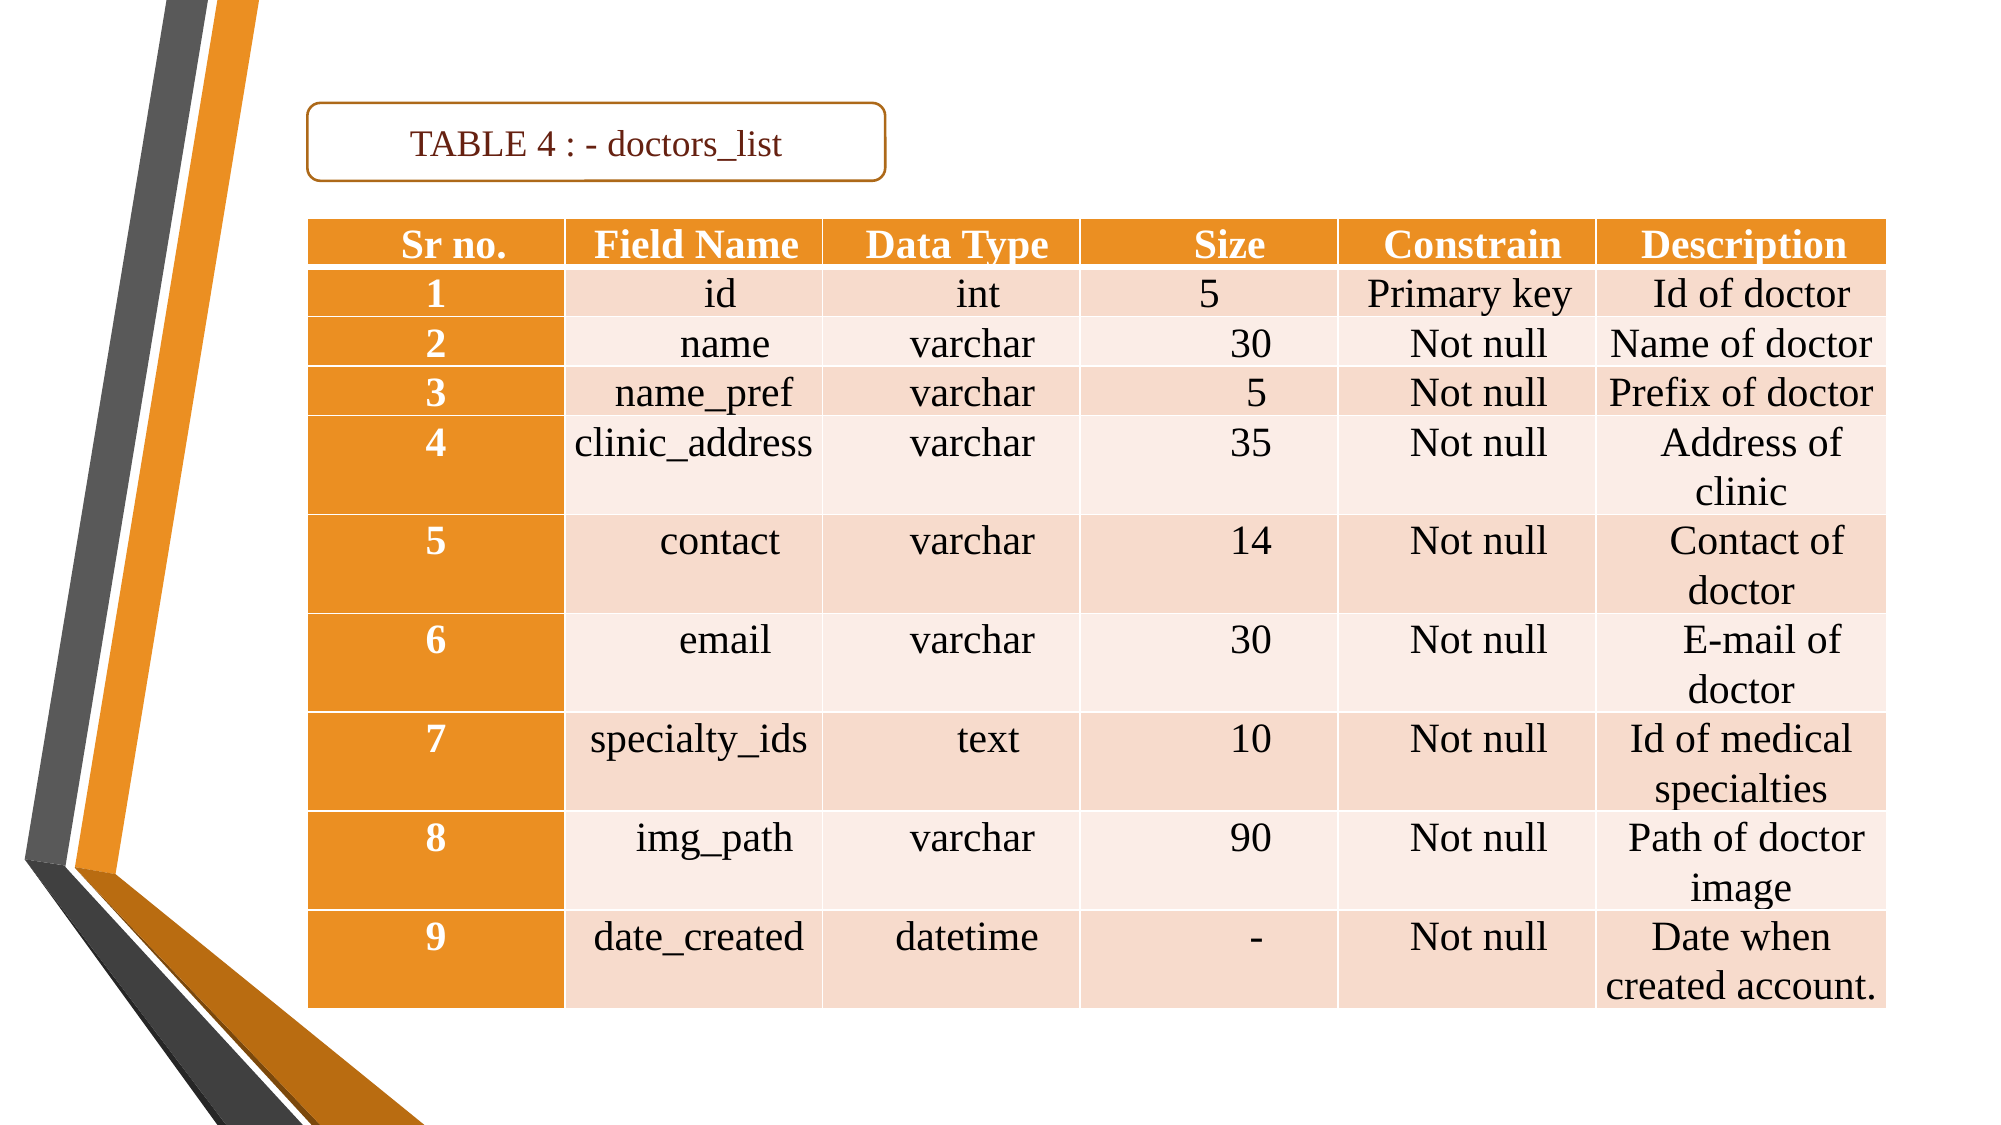

TABLE 4 : - doctors_list
| Sr no. | Field Name | Data Type | Size | Constrain | Description |
| --- | --- | --- | --- | --- | --- |
| 1 | id | int | 5 | Primary key | Id of doctor |
| 2 | name | varchar | 30 | Not null | Name of doctor |
| 3 | name\_pref | varchar | 5 | Not null | Prefix of doctor |
| 4 | clinic\_address | varchar | 35 | Not null | Address of clinic |
| 5 | contact | varchar | 14 | Not null | Contact of doctor |
| 6 | email | varchar | 30 | Not null | E-mail of doctor |
| 7 | specialty\_ids | text | 10 | Not null | Id of medical specialties |
| 8 | img\_path | varchar | 90 | Not null | Path of doctor image |
| 9 | date\_created | datetime | - | Not null | Date when created account. |
21